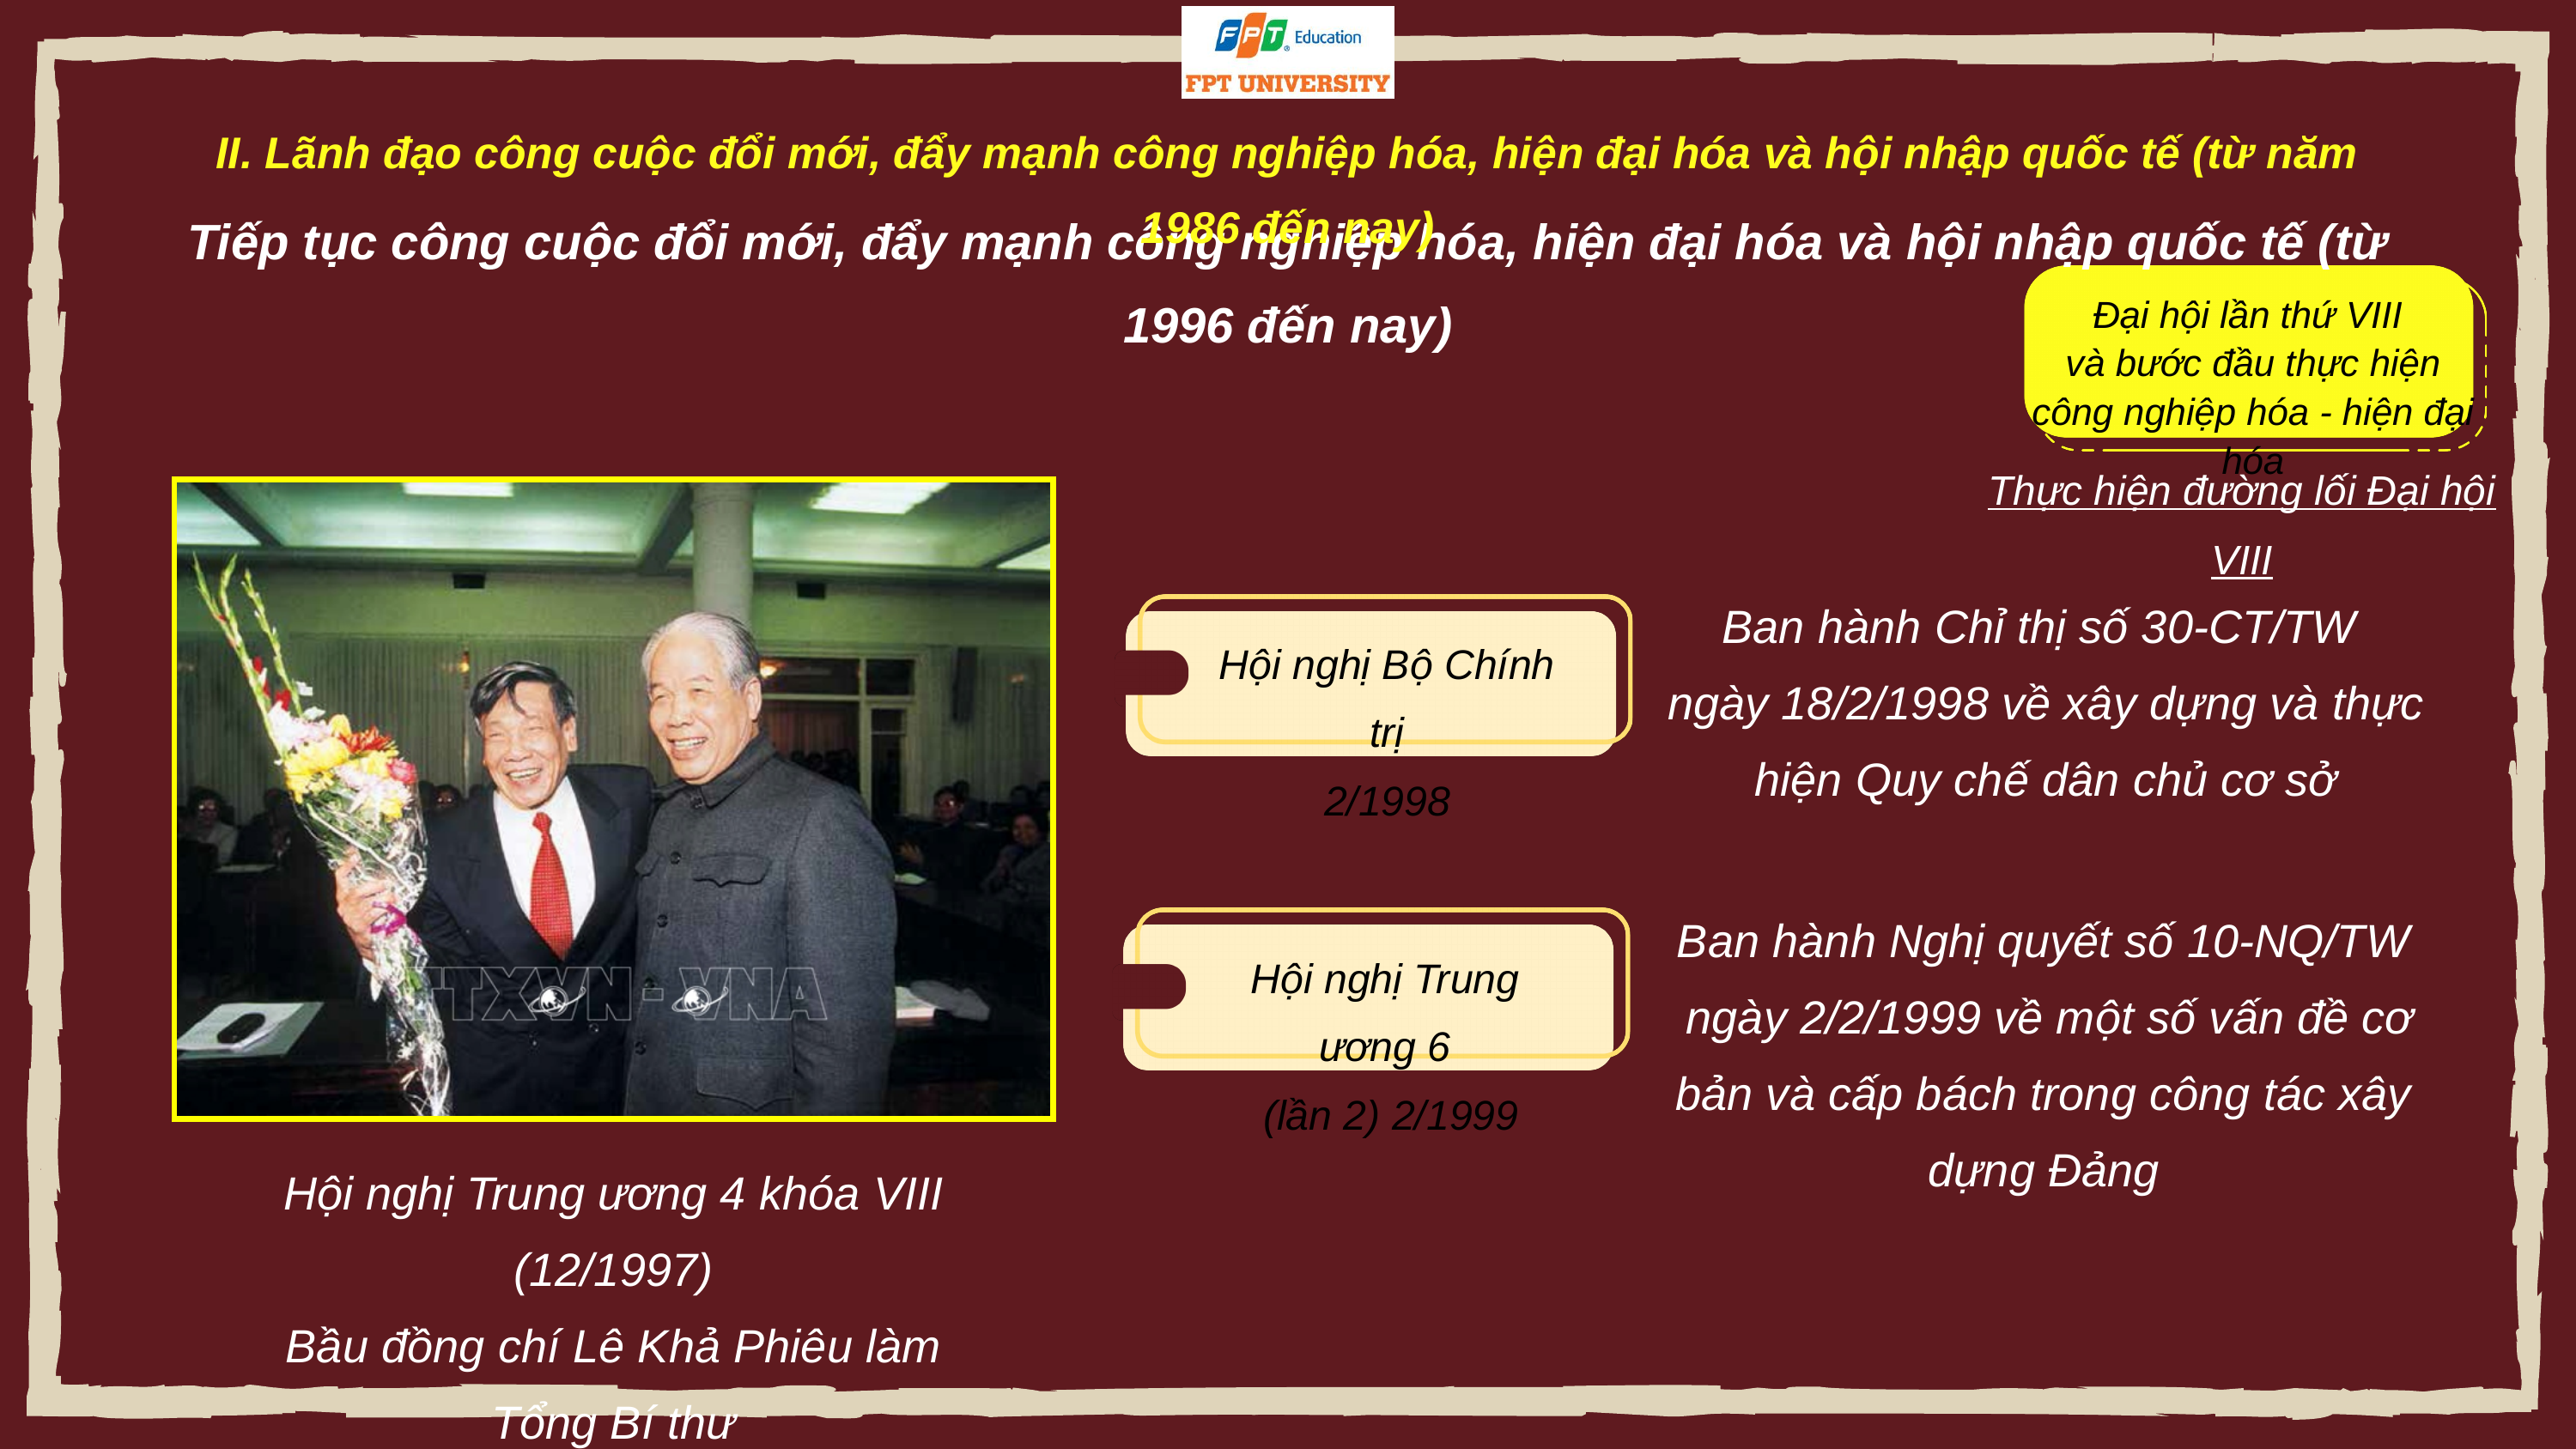

II. Lãnh đạo công cuộc đổi mới, đẩy mạnh công nghiệp hóa, hiện đại hóa và hội nhập quốc tế (từ năm 1986 đến nay)
Tiếp tục công cuộc đổi mới, đẩy mạnh công nghiệp hóa, hiện đại hóa và hội nhập quốc tế (từ 1996 đến nay)

Đại hội lần thứ VIII
và bước đầu thực hiện
công nghiệp hóa - hiện đại hóa
Thực hiện đường lối Đại hội VIII

Ban hành Chỉ thị số 30-CT/TW
ngày 18/2/1998 về xây dựng và thực hiện Quy chế dân chủ cơ sở

Hội nghị Bộ Chính trị
2/1998
Ban hành Nghị quyết số 10-NQ/TW
 ngày 2/2/1999 về một số vấn đề cơ bản và cấp bách trong công tác xây dựng Đảng

Hội nghị Trung ương 6
 (lần 2) 2/1999
Hội nghị Trung ương 4 khóa VIII (12/1997)
Bầu đồng chí Lê Khả Phiêu làm Tổng Bí thư